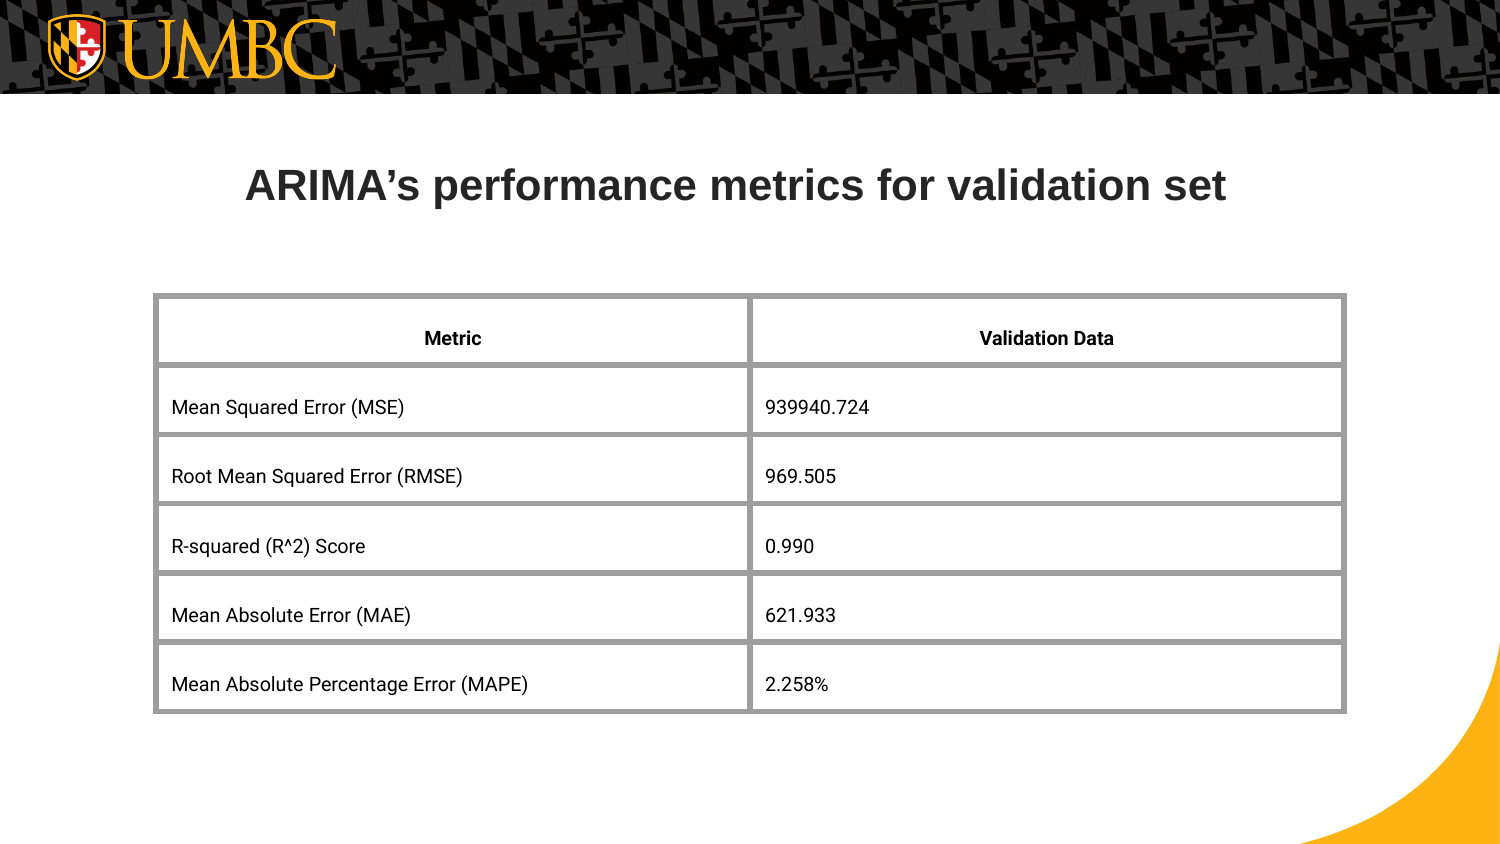

# ARIMA’s performance metrics for validation set
| Metric | Validation Data |
| --- | --- |
| Mean Squared Error (MSE) | 939940.724 |
| Root Mean Squared Error (RMSE) | 969.505 |
| R-squared (R^2) Score | 0.990 |
| Mean Absolute Error (MAE) | 621.933 |
| Mean Absolute Percentage Error (MAPE) | 2.258% |